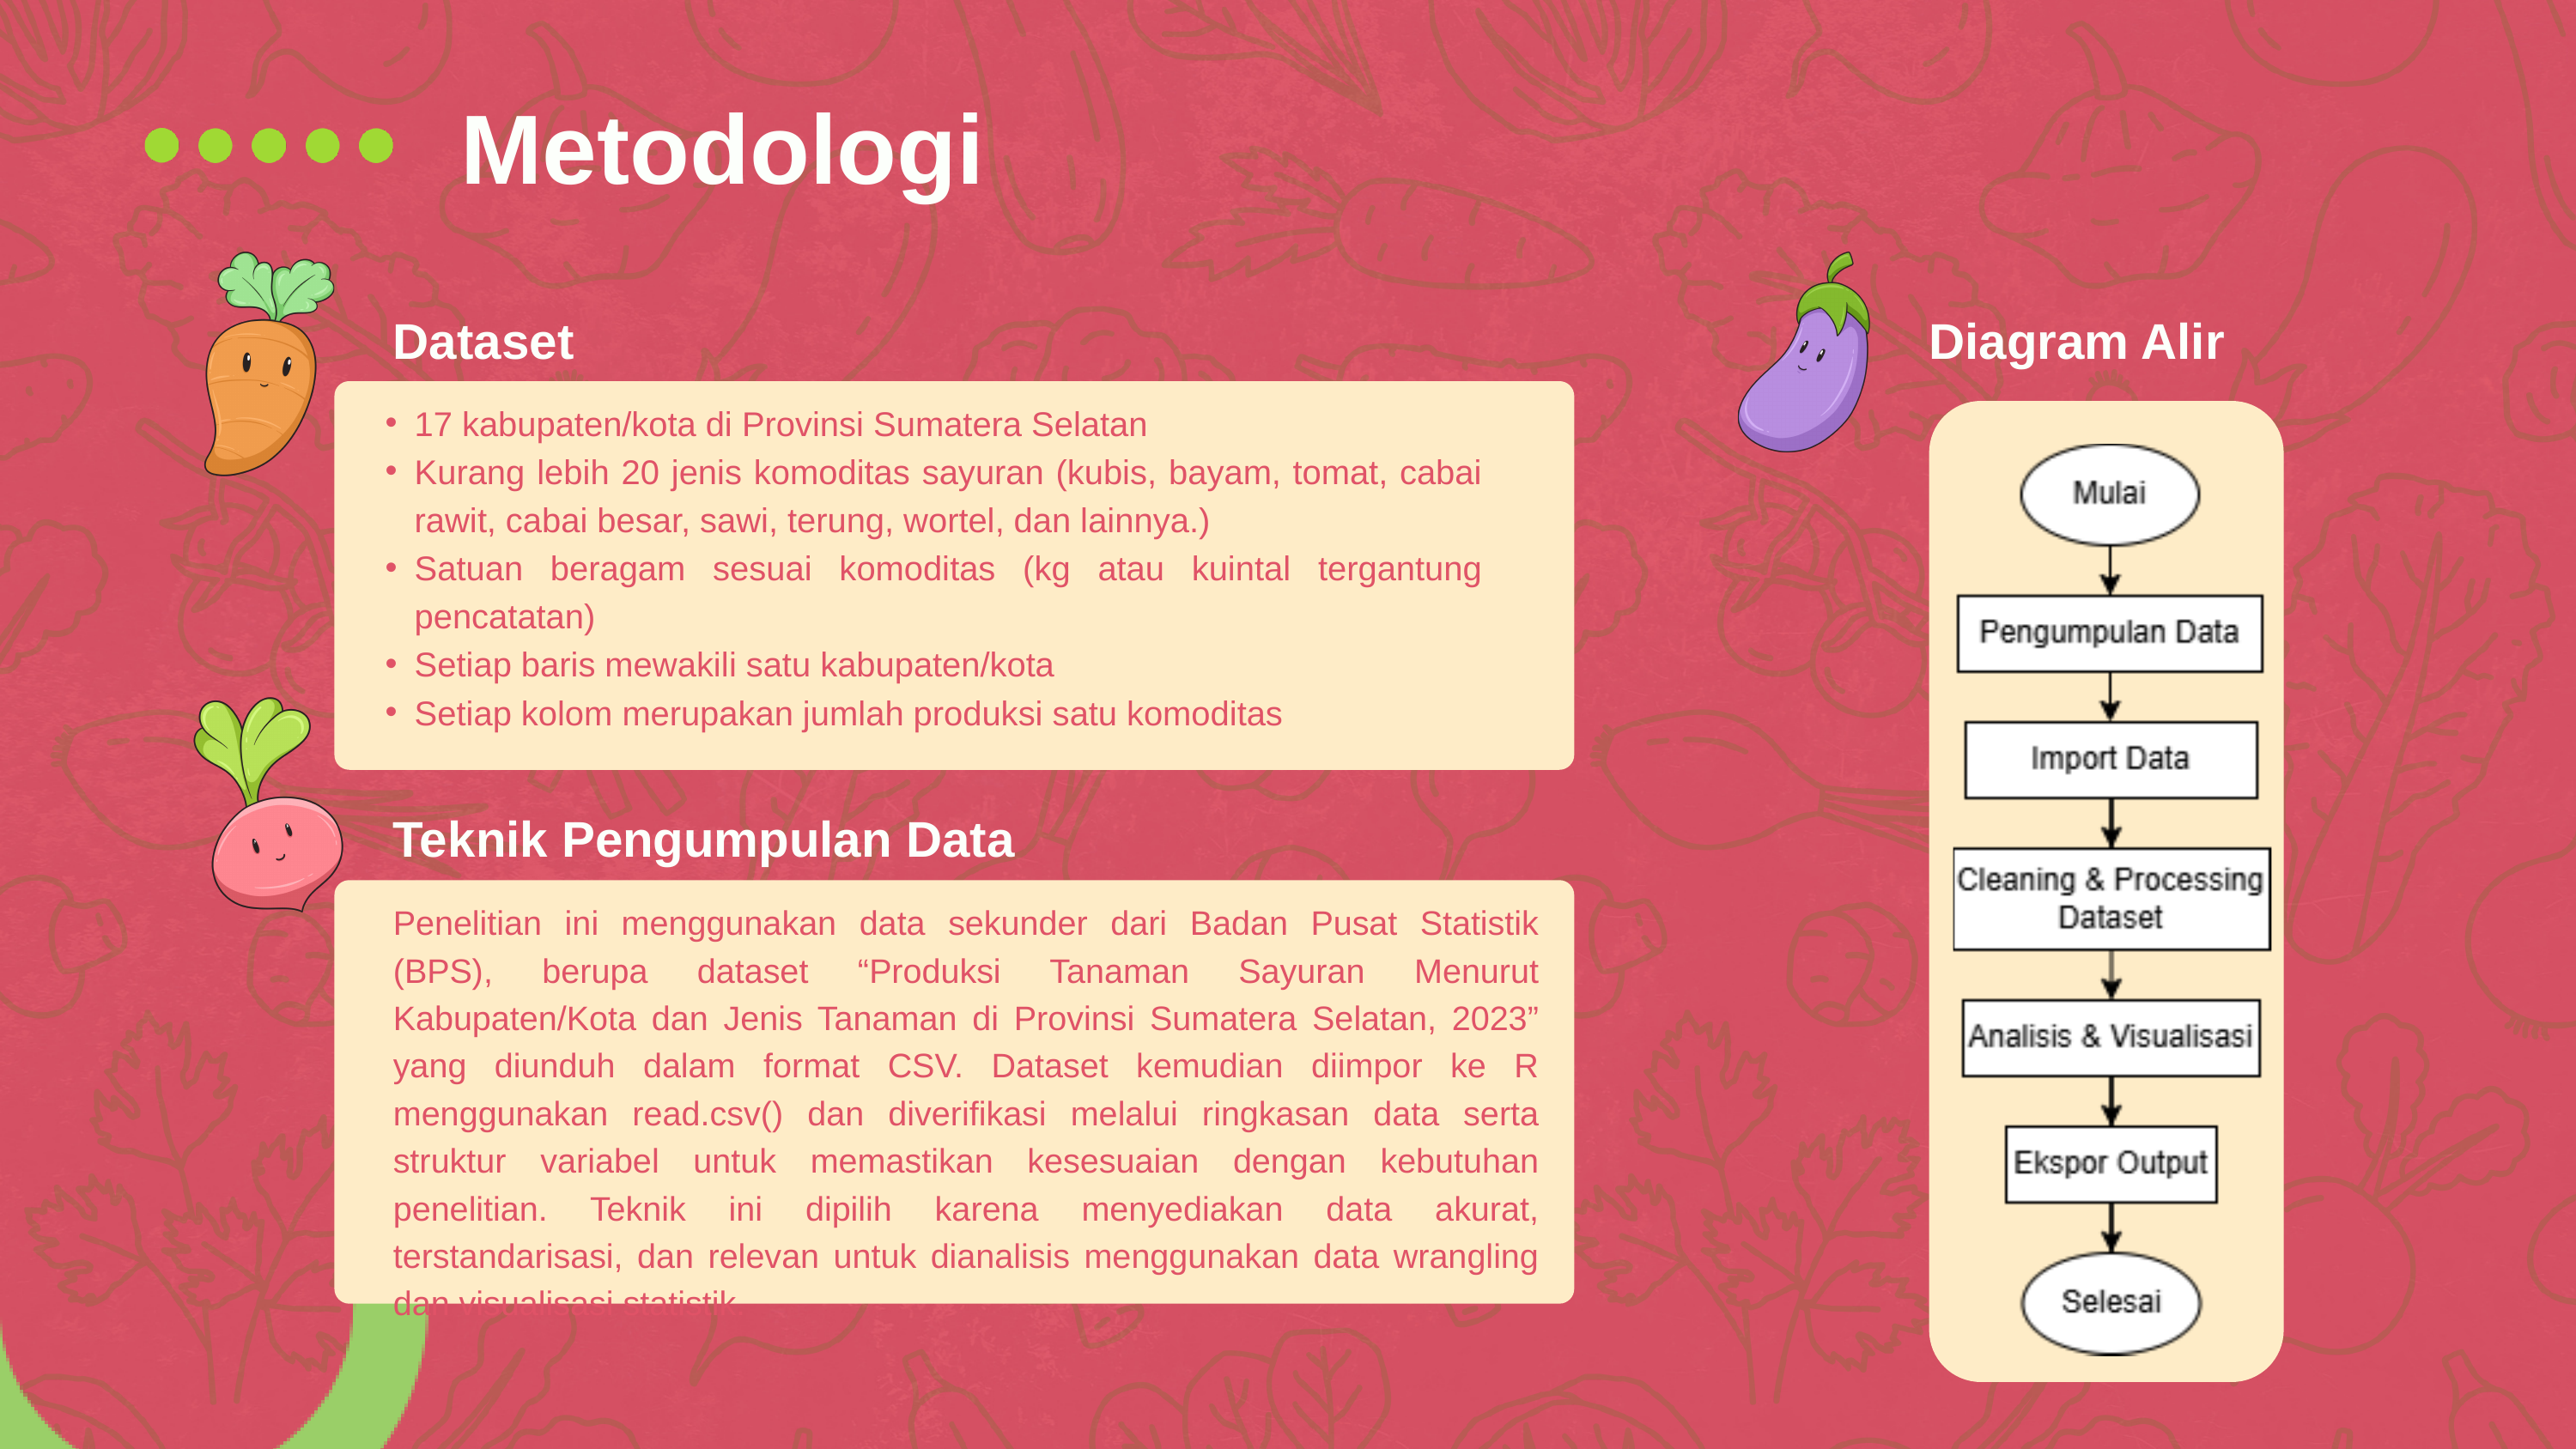

Metodologi

Dataset
Diagram Alir

17 kabupaten/kota di Provinsi Sumatera Selatan
Kurang lebih 20 jenis komoditas sayuran (kubis, bayam, tomat, cabai rawit, cabai besar, sawi, terung, wortel, dan lainnya.)
Satuan beragam sesuai komoditas (kg atau kuintal tergantung pencatatan)
Setiap baris mewakili satu kabupaten/kota
Setiap kolom merupakan jumlah produksi satu komoditas

Teknik Pengumpulan Data

Penelitian ini menggunakan data sekunder dari Badan Pusat Statistik (BPS), berupa dataset “Produksi Tanaman Sayuran Menurut Kabupaten/Kota dan Jenis Tanaman di Provinsi Sumatera Selatan, 2023” yang diunduh dalam format CSV. Dataset kemudian diimpor ke R menggunakan read.csv() dan diverifikasi melalui ringkasan data serta struktur variabel untuk memastikan kesesuaian dengan kebutuhan penelitian. Teknik ini dipilih karena menyediakan data akurat, terstandarisasi, dan relevan untuk dianalisis menggunakan data wrangling dan visualisasi statistik.